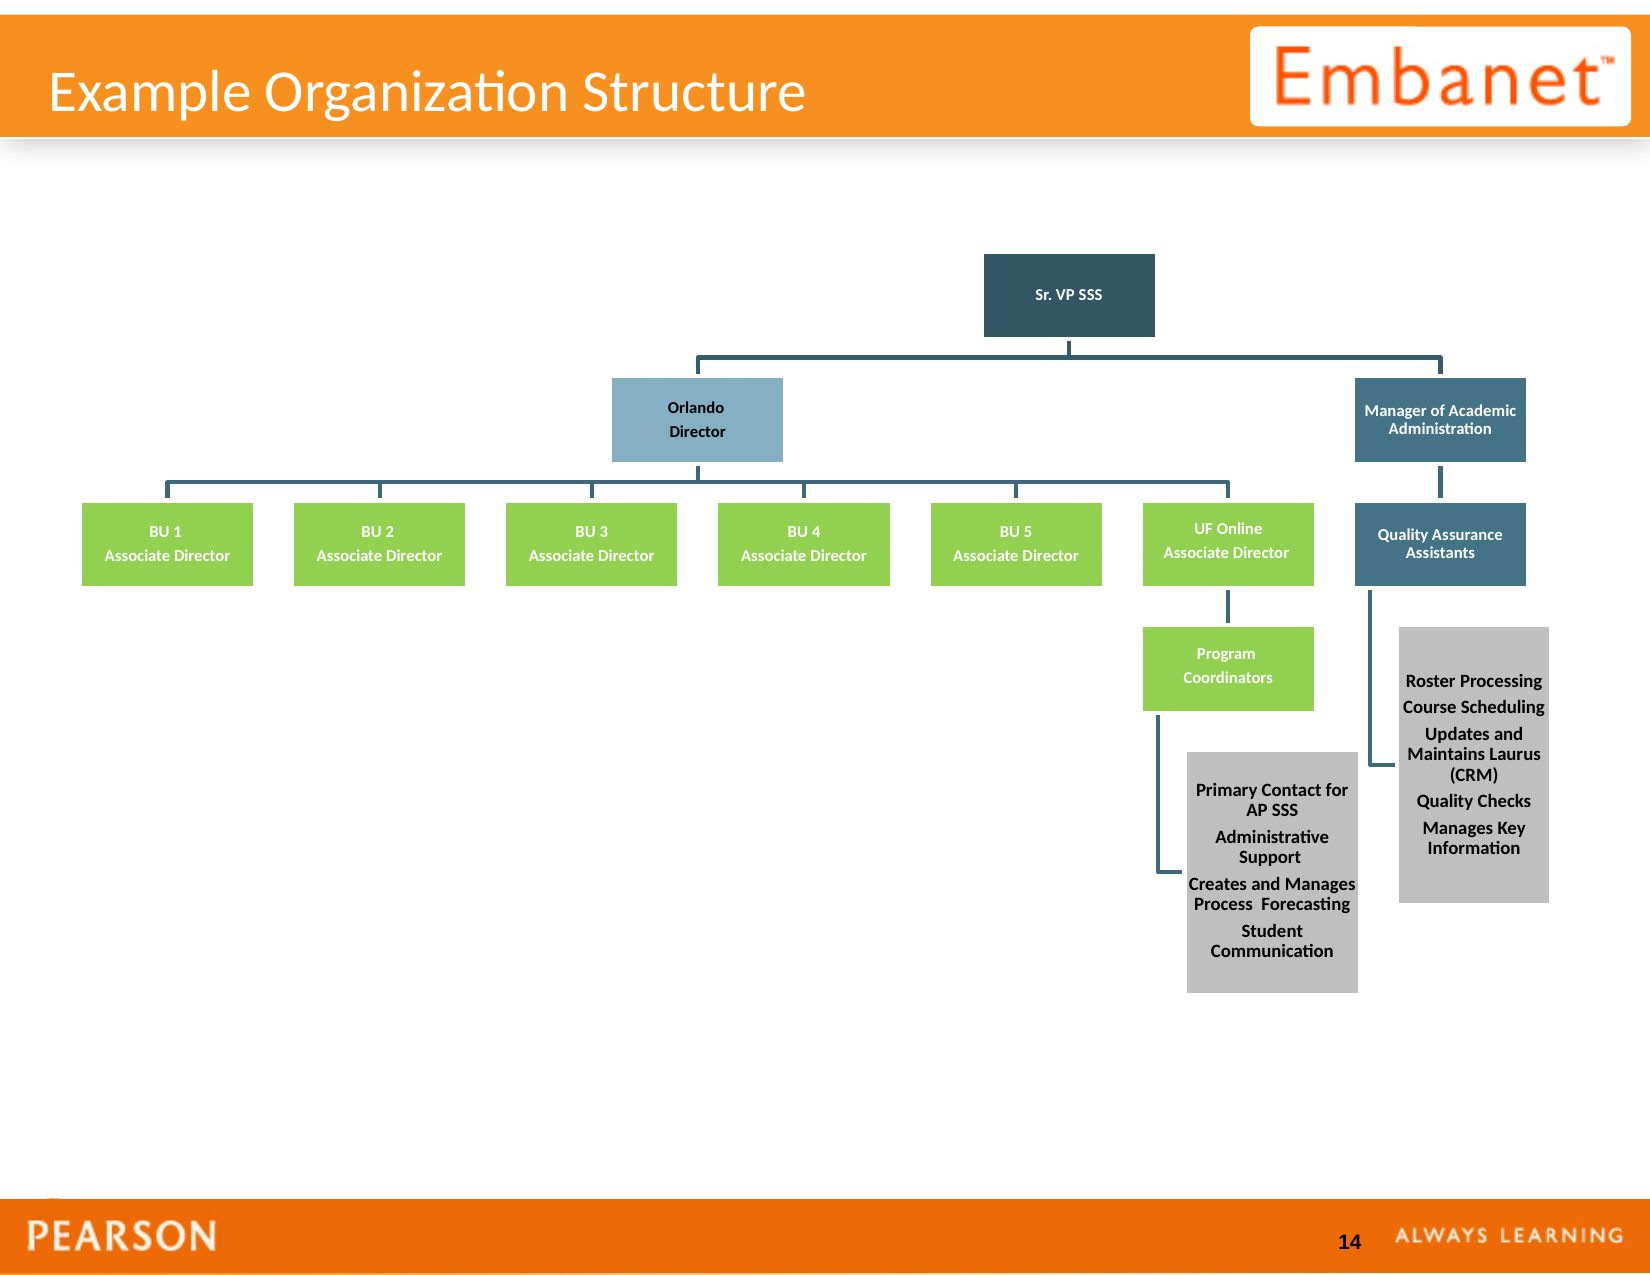

Example Organization Structure
Sr. VP SSS
Orlando
Director
BU 1
Associate Director
BU 2
Associate Director
BU 3
Associate Director
BU 4
Associate Director
BU 5
Associate Director
UF Online
Associate Director

Program
Coordinators

Primary Contact for AP SSS
Administrative Support
Creates and Manages Process  Forecasting
Student Communication

Manager of Academic Administration
Quality Assurance Assistants
Roster Processing
Course Scheduling
Updates and Maintains Laurus (CRM)
Quality Checks
Manages Key Information
14